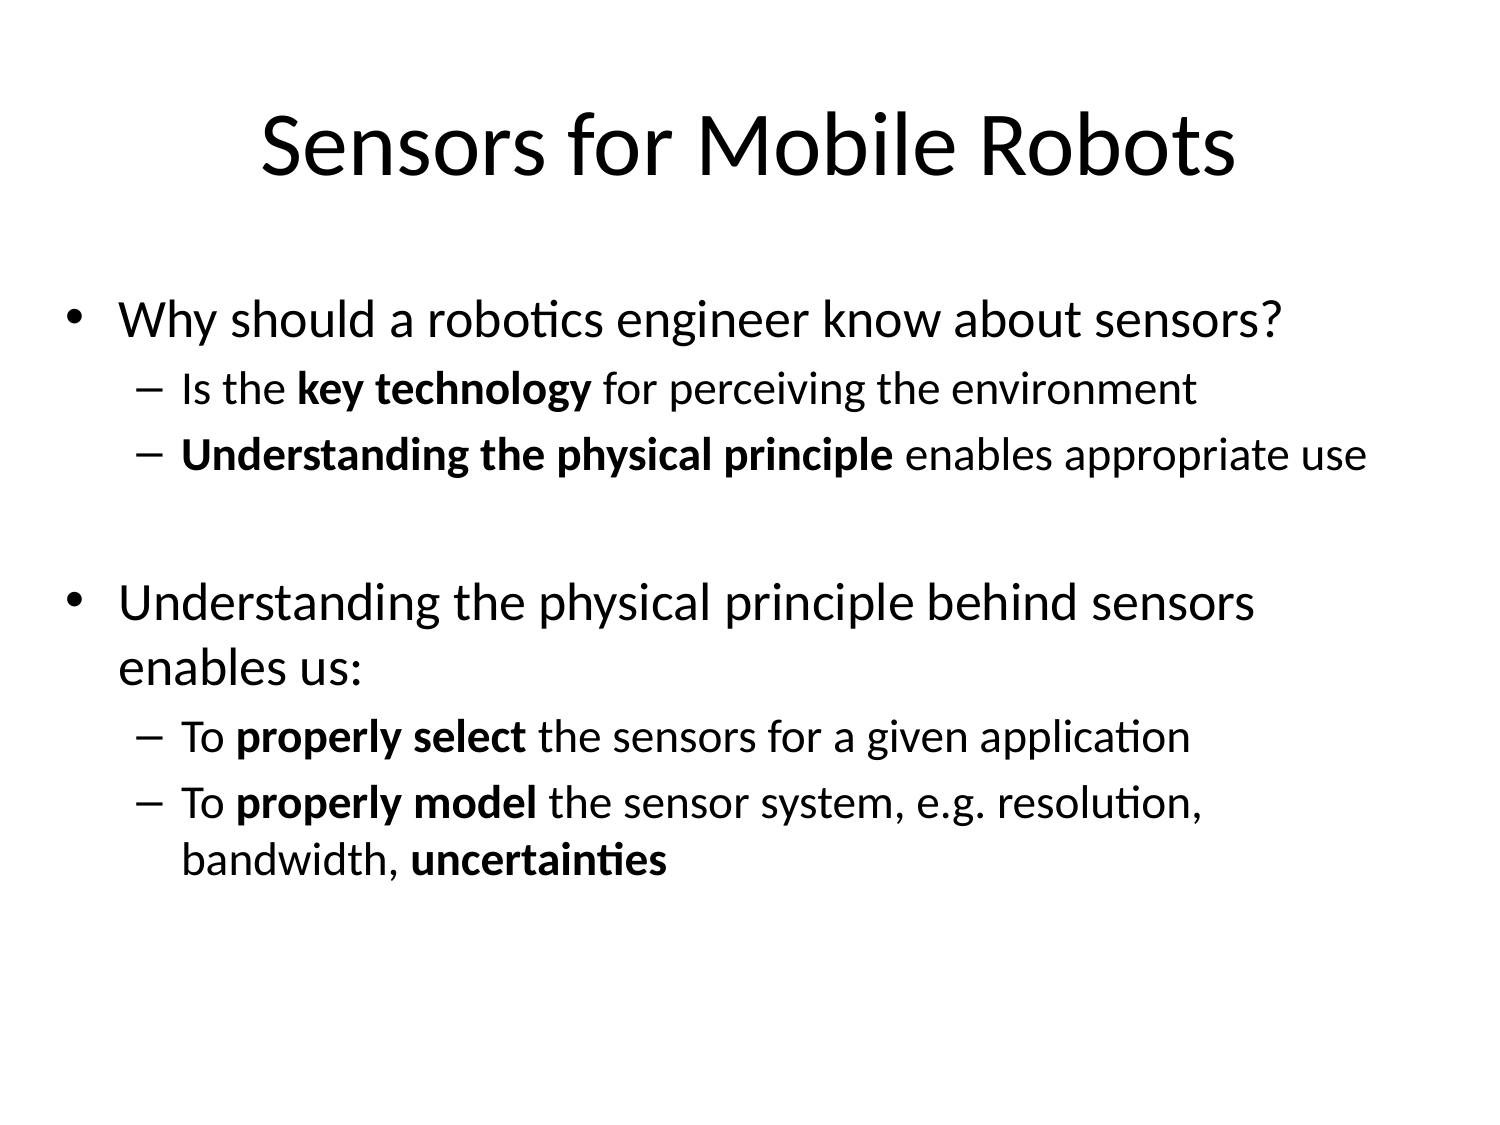

# Sensors for Mobile Robots

Why should a robotics engineer know about sensors?
Is the key technology for perceiving the environment
Understanding the physical principle enables appropriate use

Understanding the physical principle behind sensors enables us:
To properly select the sensors for a given application
To properly model the sensor system, e.g. resolution, bandwidth, uncertainties